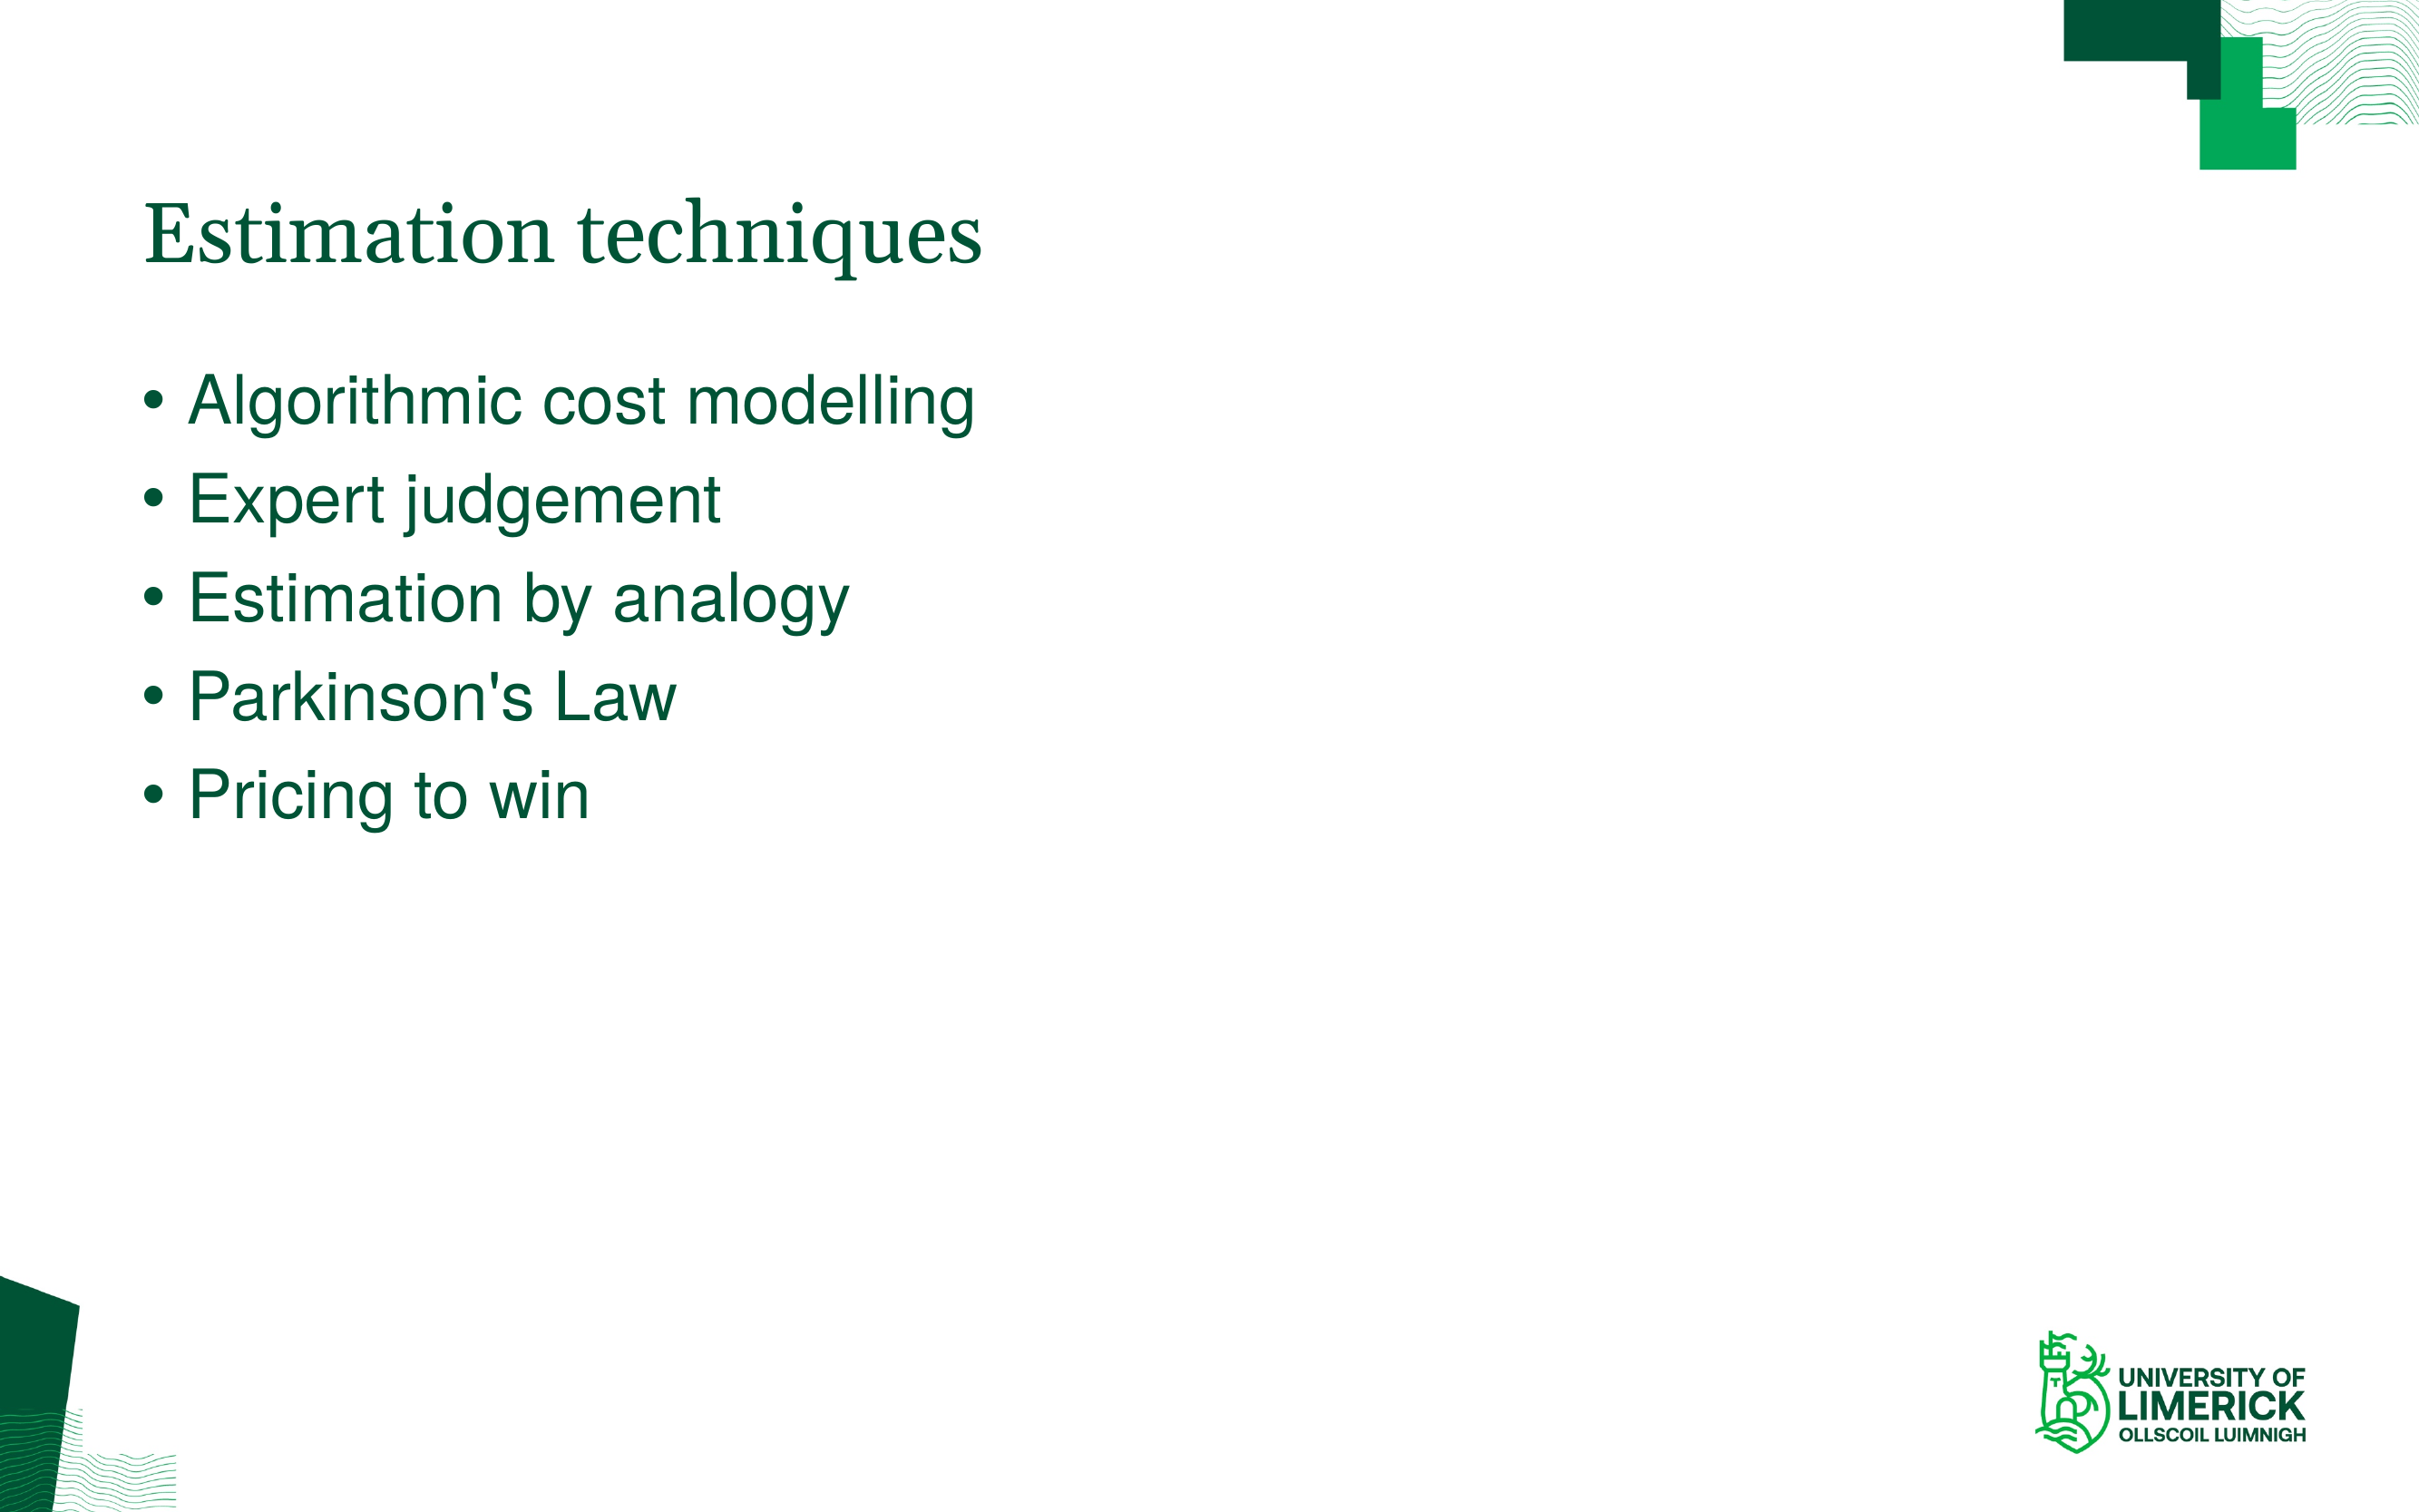

# Estimation techniques
Algorithmic cost modelling
Expert judgement
Estimation by analogy
Parkinson's Law
Pricing to win